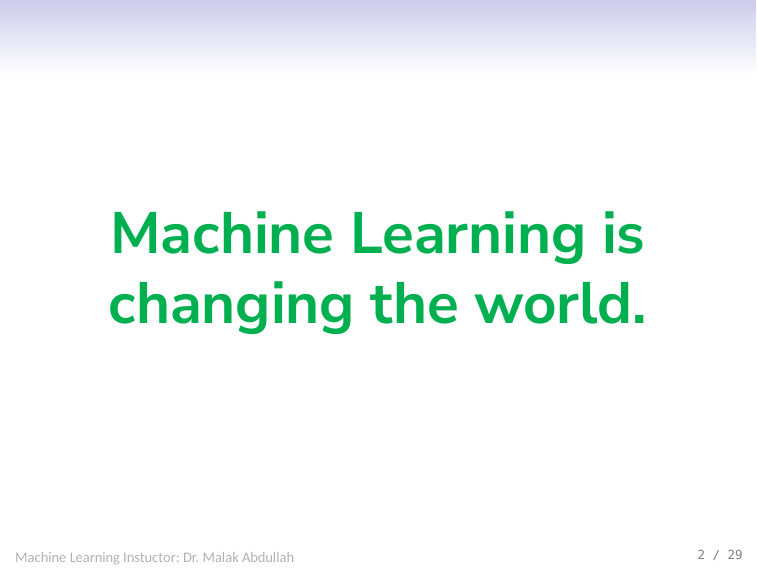

Machine Learning is changing the world.
Machine Learning Instuctor: Dr. Malak Abdullah
2 / 29